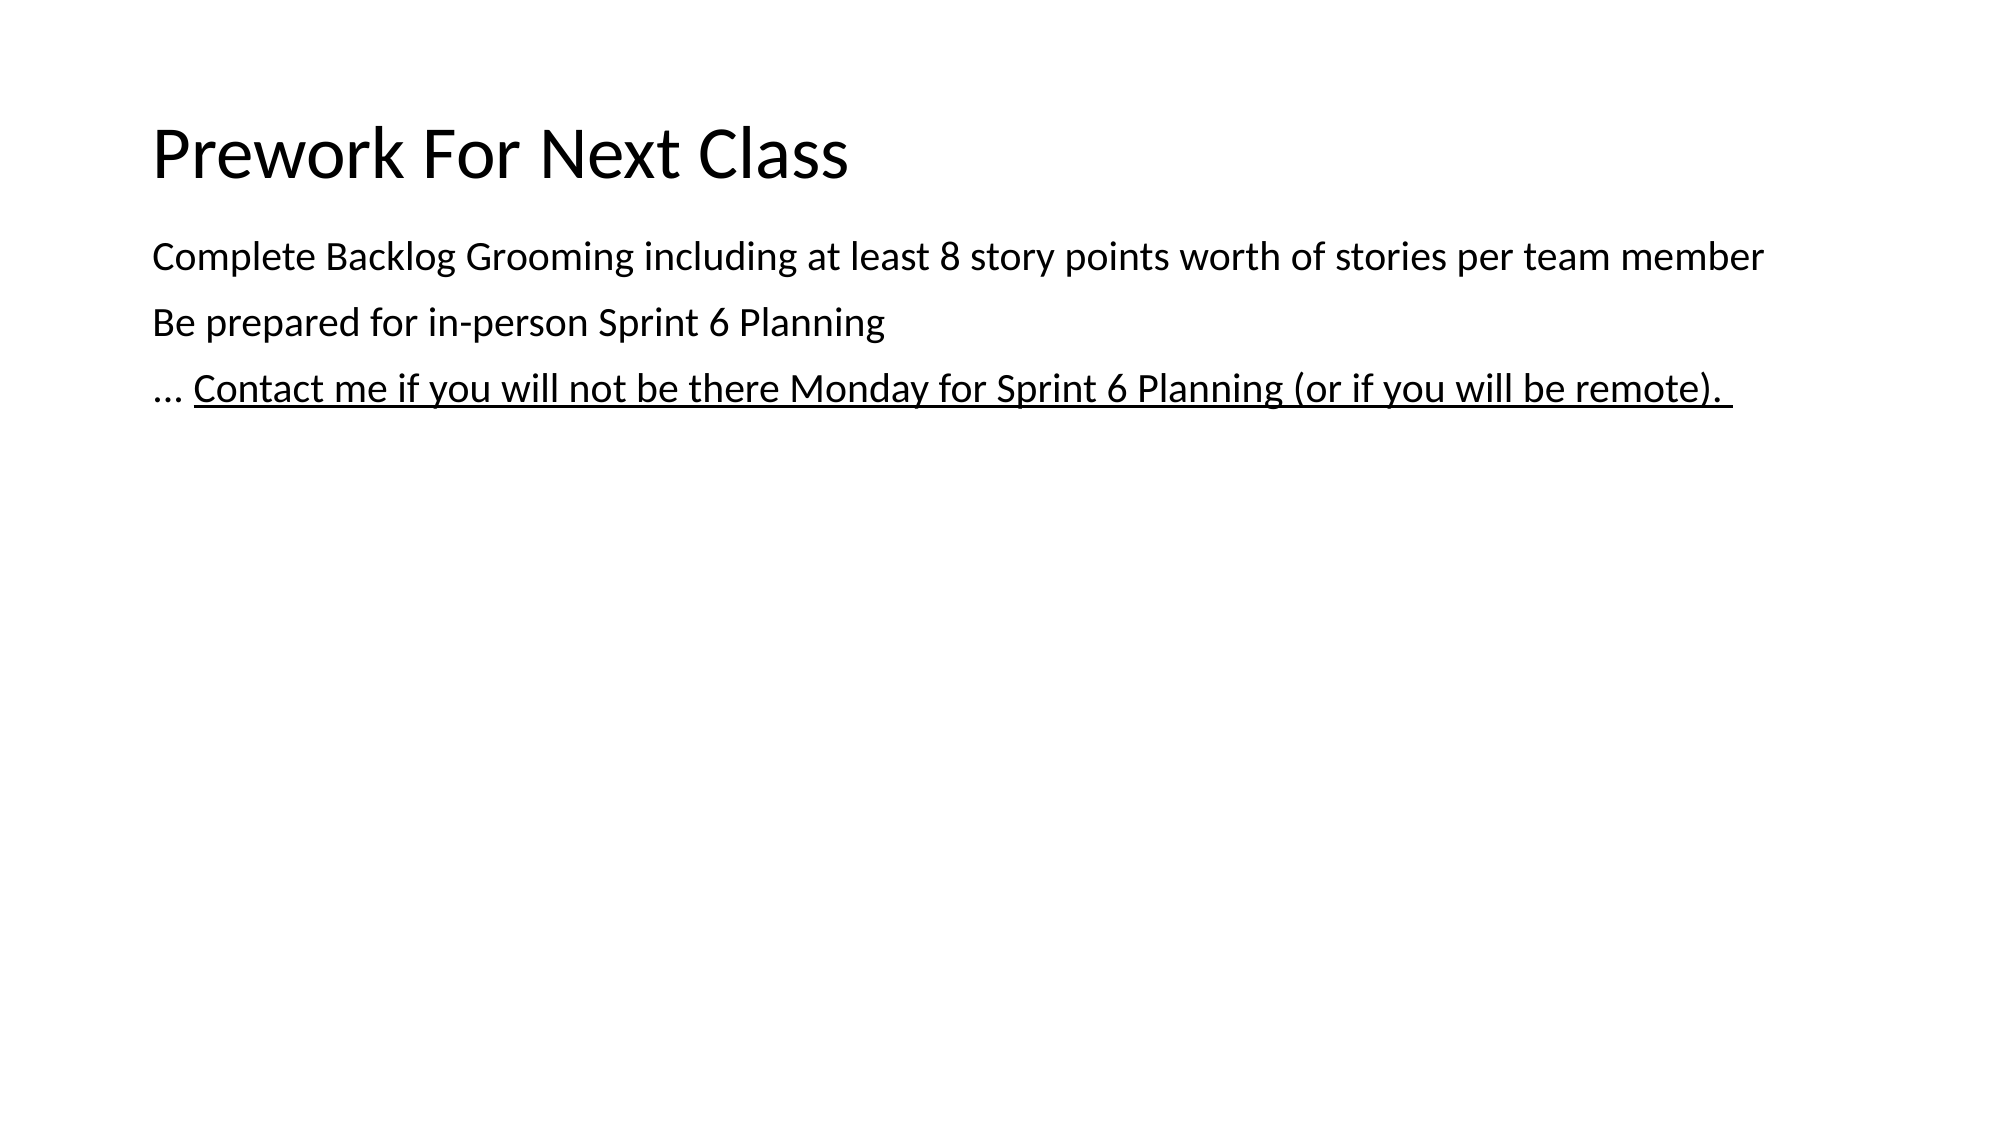

# Prework For Next Class
Complete Backlog Grooming including at least 8 story points worth of stories per team member
Be prepared for in-person Sprint 6 Planning
... Contact me if you will not be there Monday for Sprint 6 Planning (or if you will be remote).